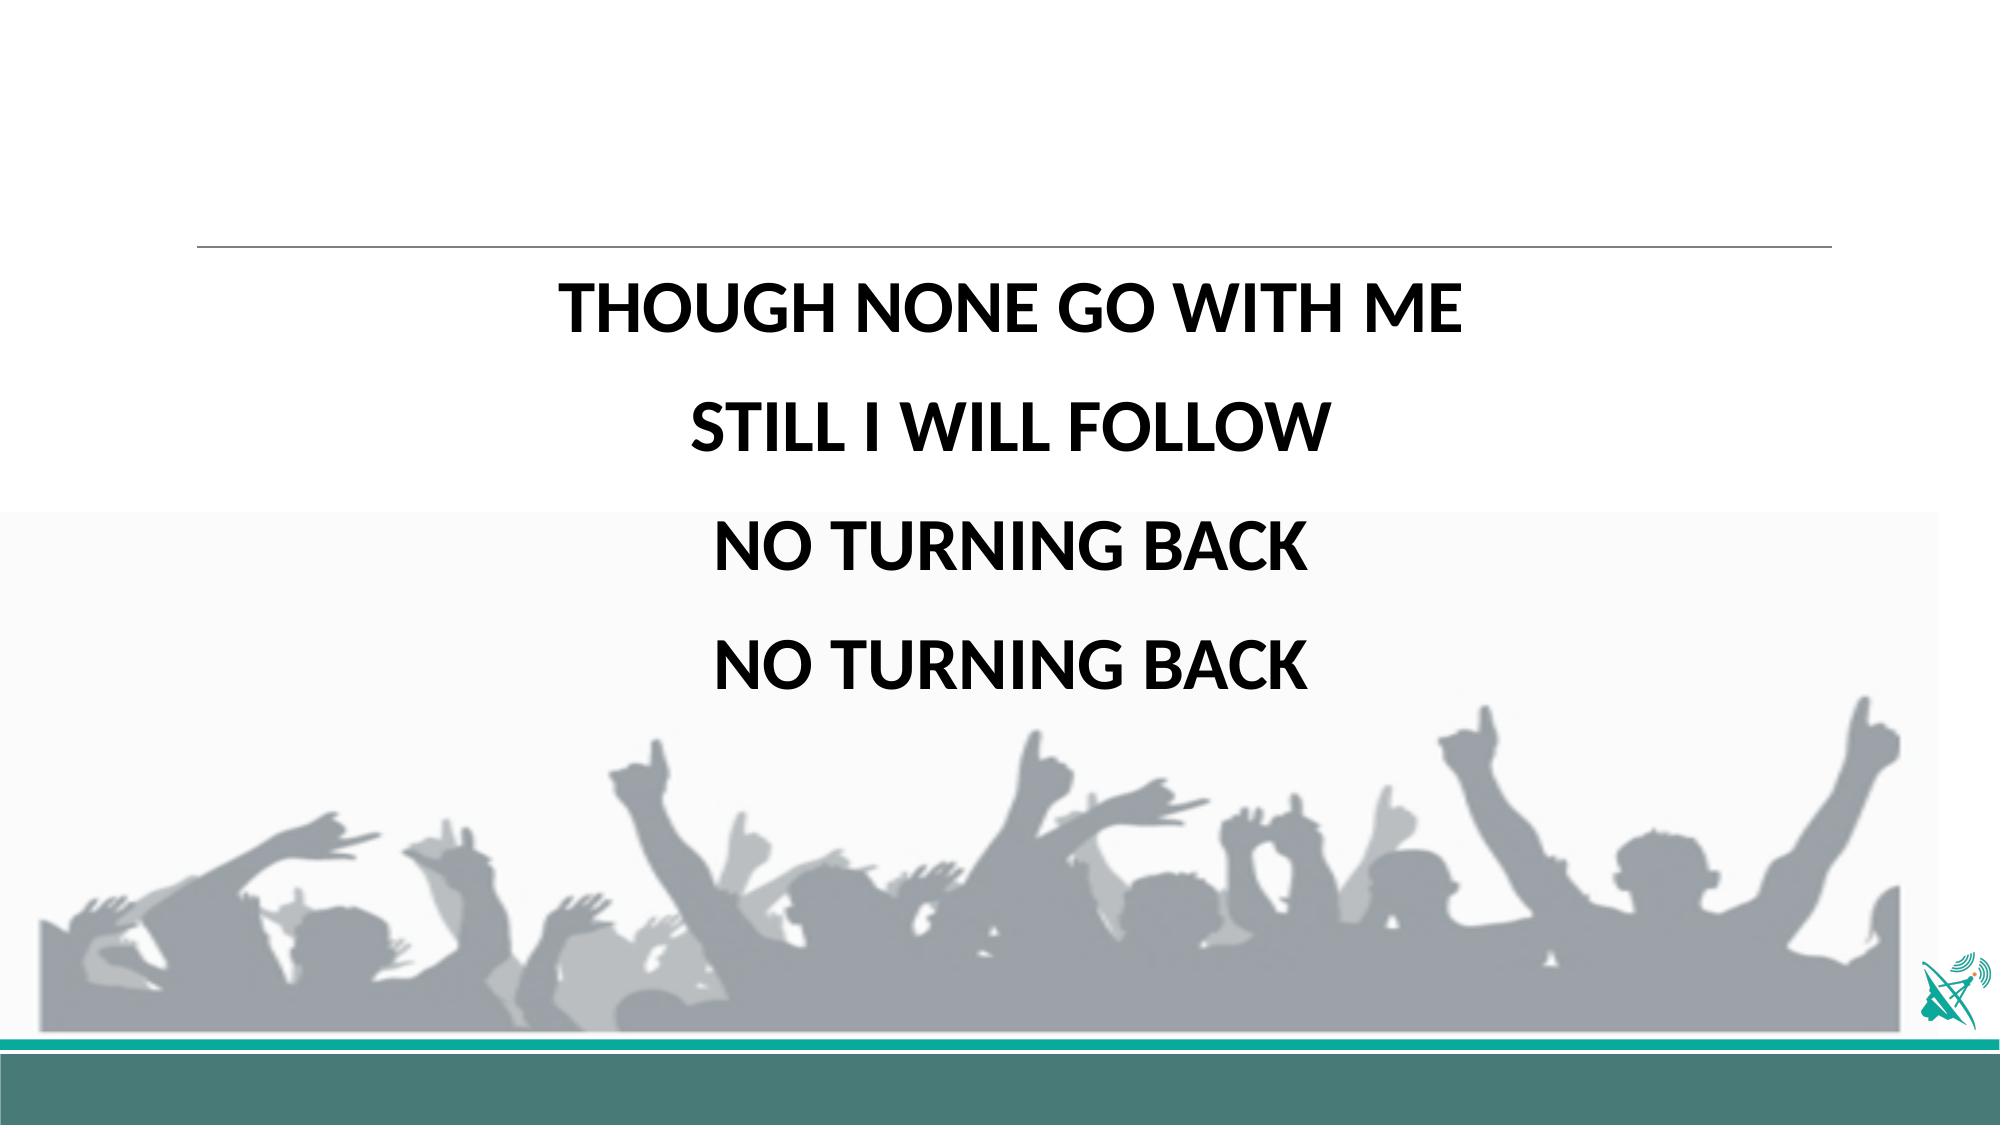

THOUGH NONE GO WITH ME
STILL I WILL FOLLOW
NO TURNING BACK
NO TURNING BACK